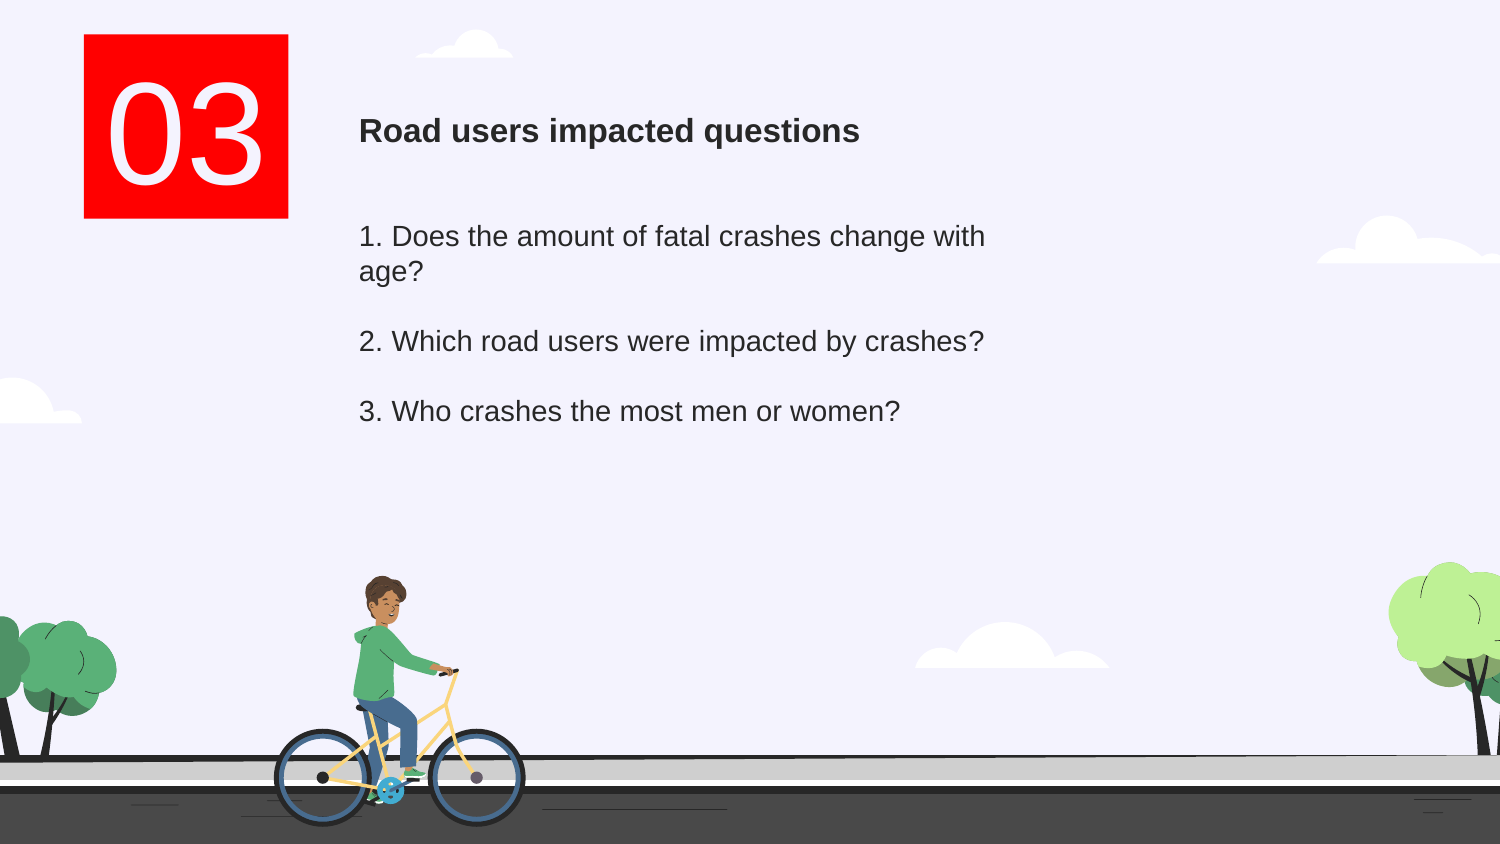

03
# Road users impacted questions
1. Does the amount of fatal crashes change with age?

2. Which road users were impacted by crashes?

3. Who crashes the most men or women?